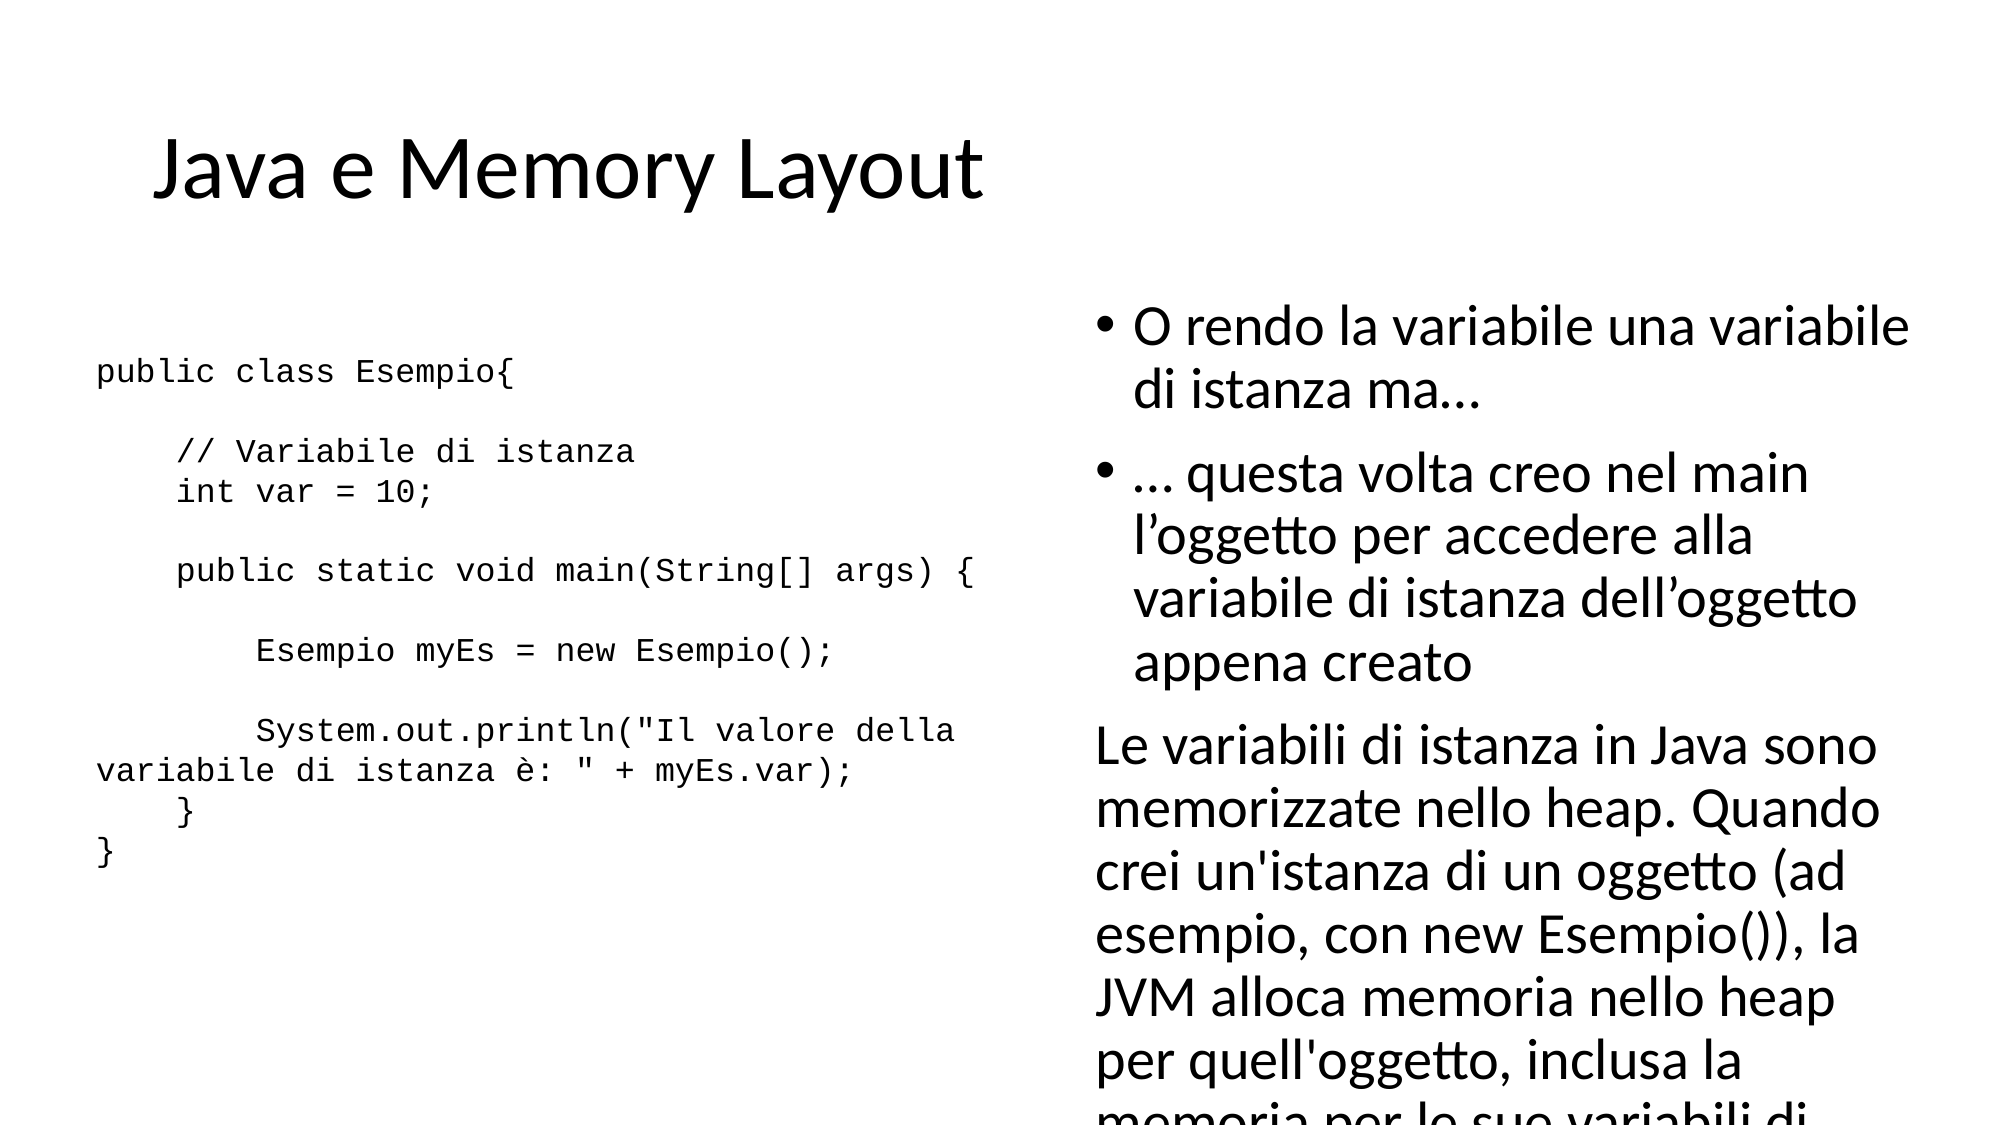

# Java e Memory Layout
O rendo la variabile una variabile di istanza ma…
… questa volta creo nel main l’oggetto per accedere alla variabile di istanza dell’oggetto appena creato
Le variabili di istanza in Java sono memorizzate nello heap. Quando crei un'istanza di un oggetto (ad esempio, con new Esempio()), la JVM alloca memoria nello heap per quell'oggetto, inclusa la memoria per le sue variabili di istanza.
public class Esempio{

    // Variabile di istanza
    int var = 10;

    public static void main(String[] args) {

        Esempio myEs = new Esempio();

        System.out.println("Il valore della variabile di istanza è: " + myEs.var);
    }
}